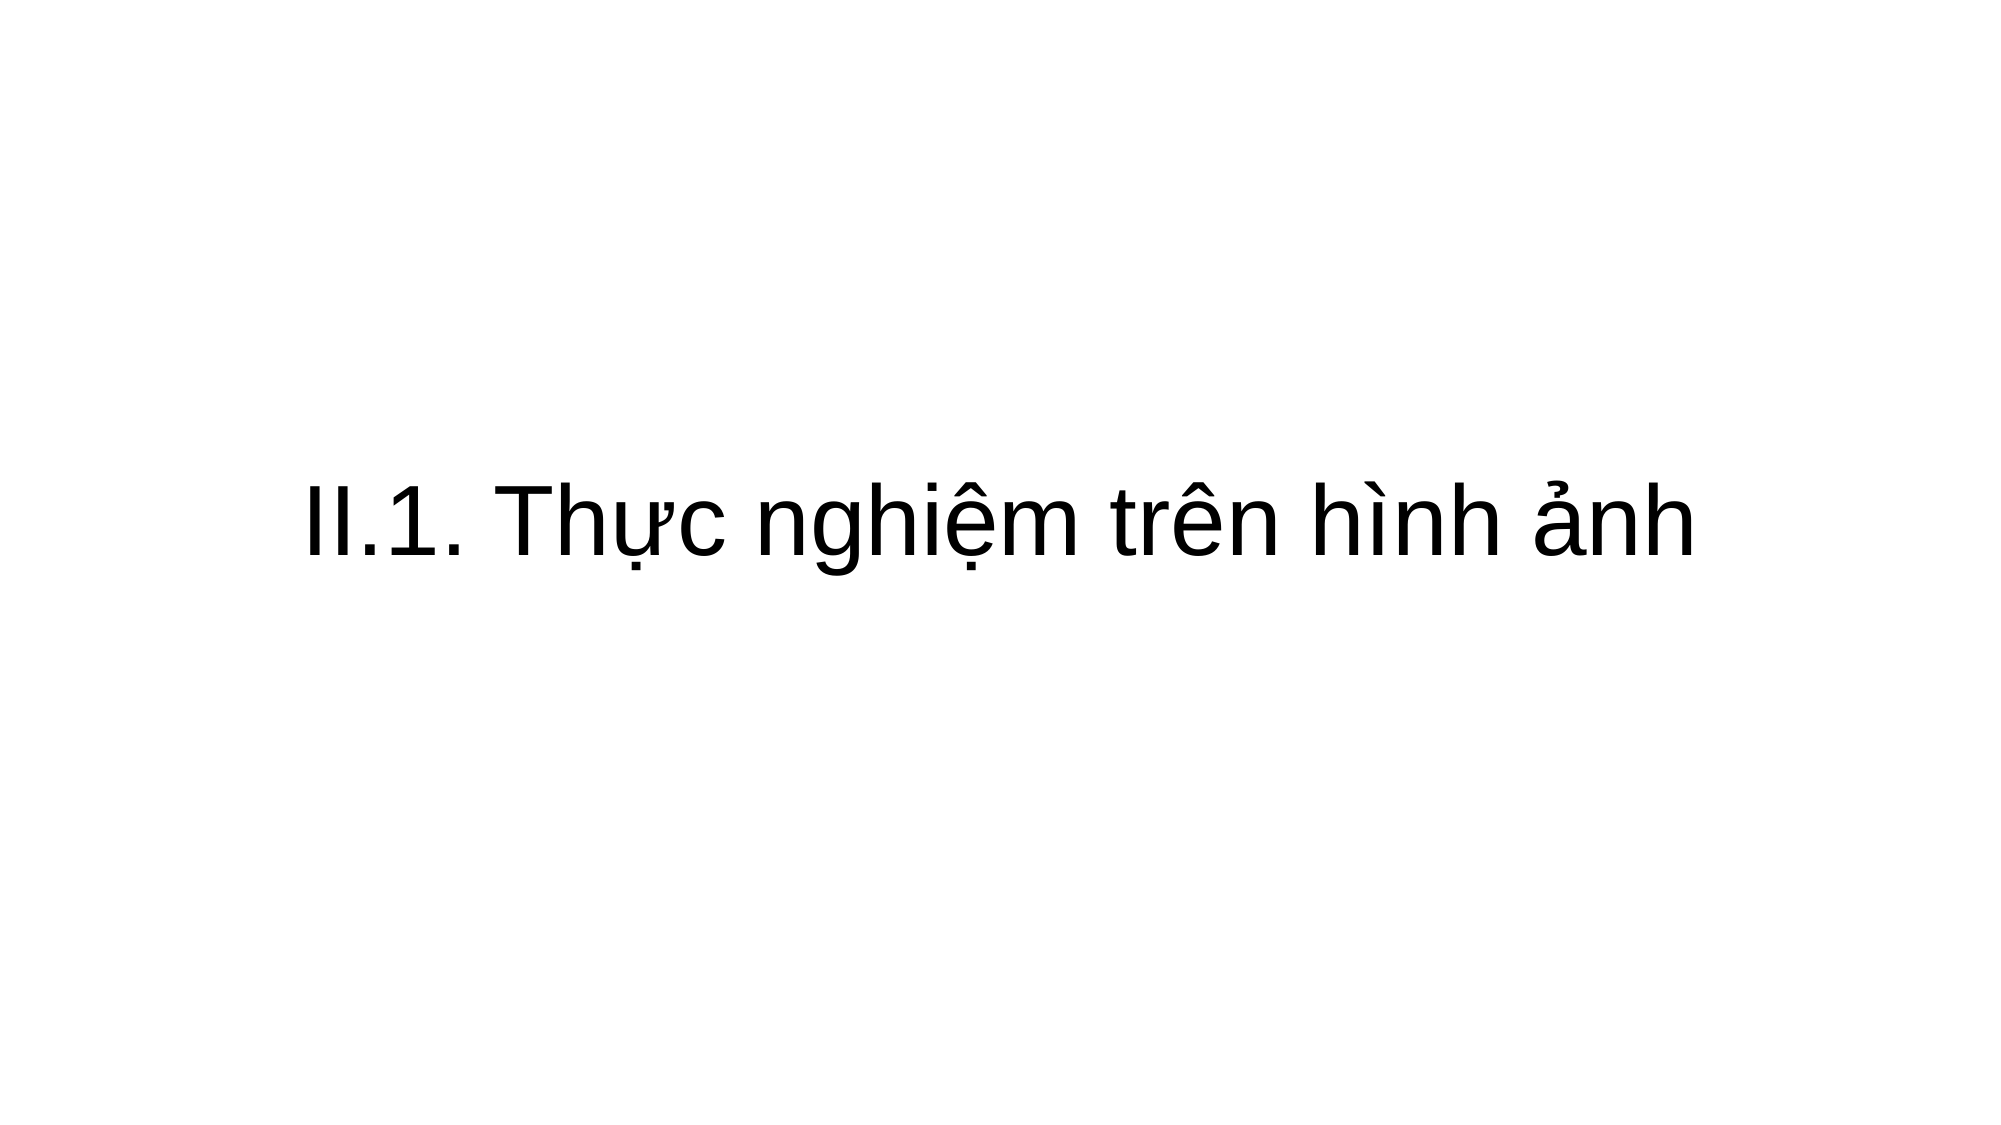

# II.1. Thực nghiệm trên hình ảnh